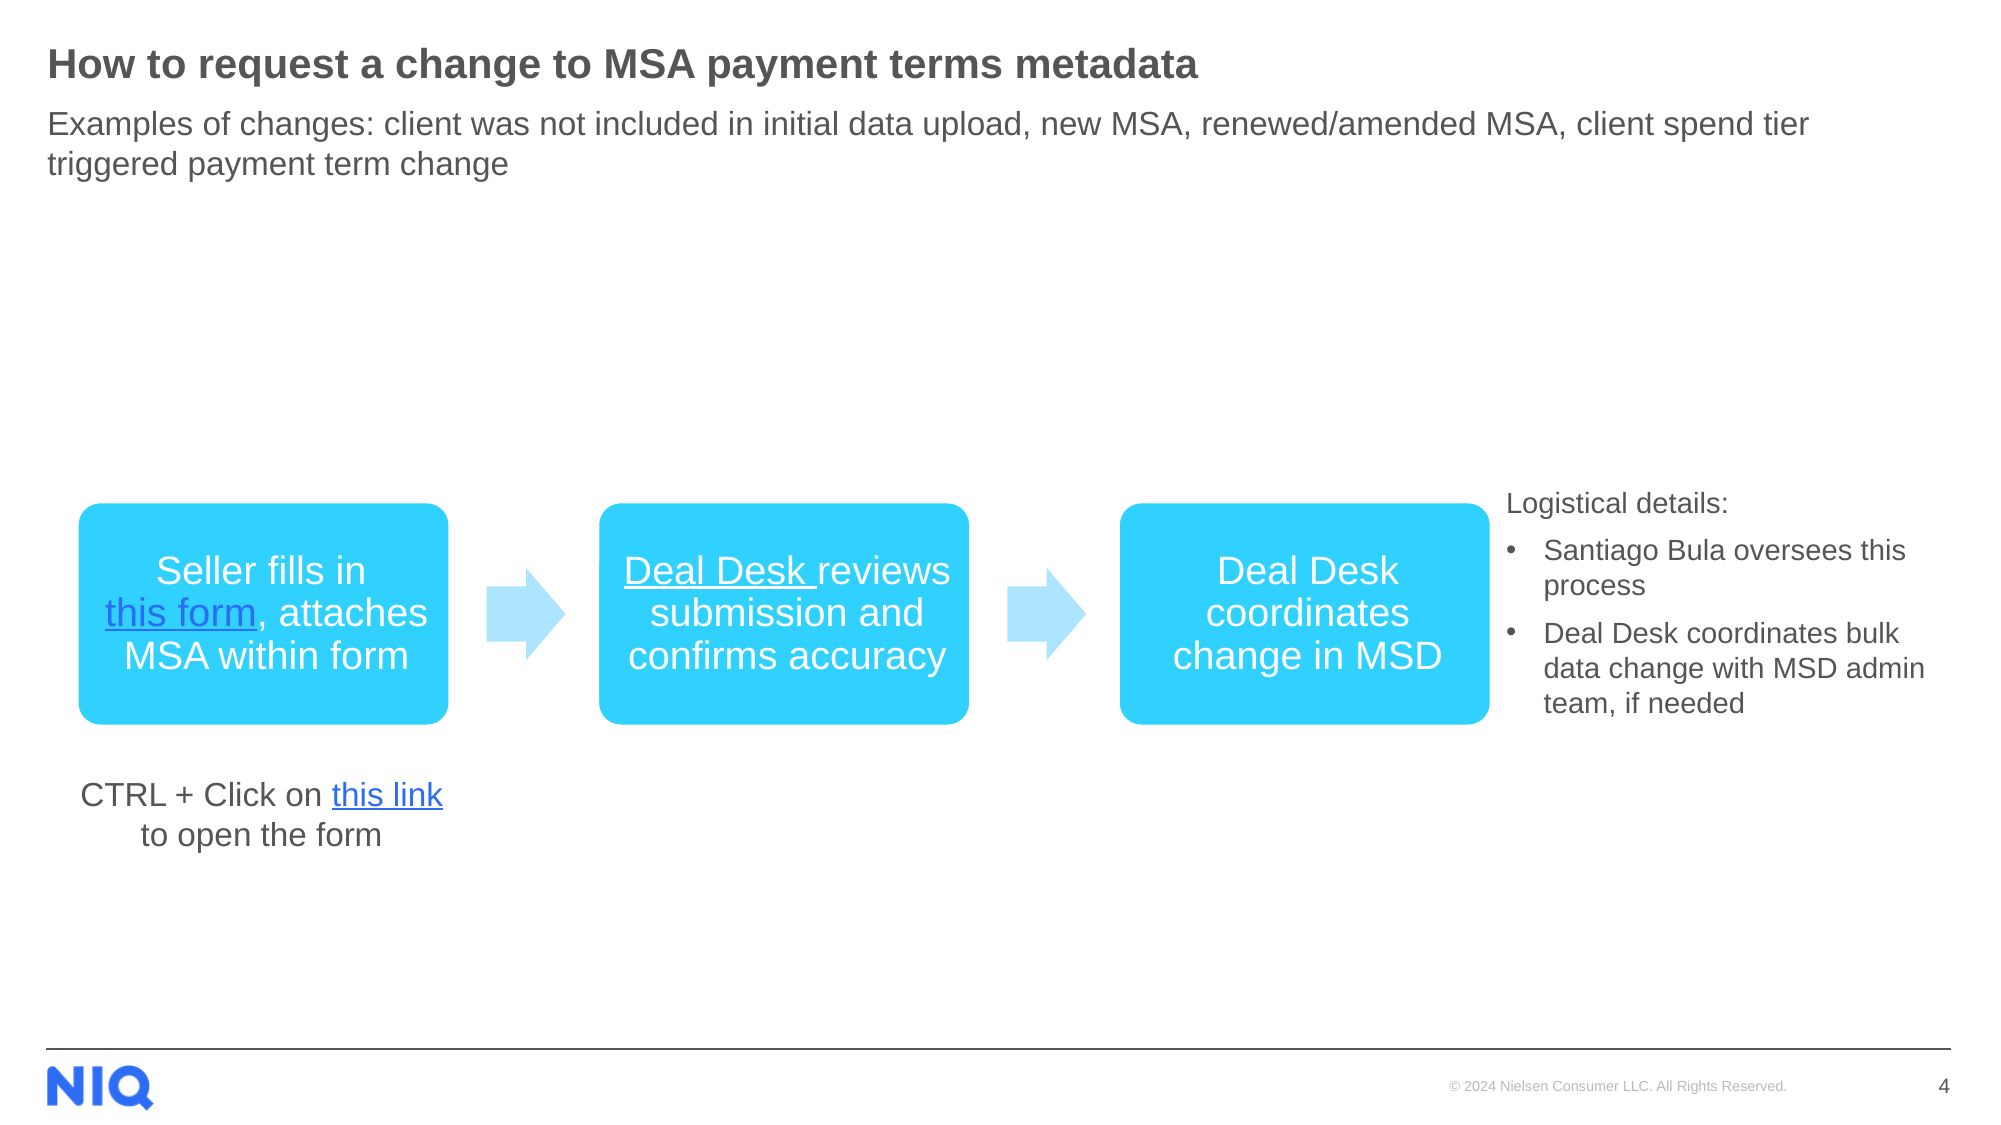

# How to request a change to MSA payment terms metadata
Examples of changes: client was not included in initial data upload, new MSA, renewed/amended MSA, client spend tier triggered payment term change
Seller fills in this form, attaches MSA within form

Deal Desk reviews submission and confirms accuracy

Deal Desk coordinates change in MSD
Logistical details:
Santiago Bula oversees this process
Deal Desk coordinates bulk data change with MSD admin team, if needed
CTRL + Click on this link to open the form

4